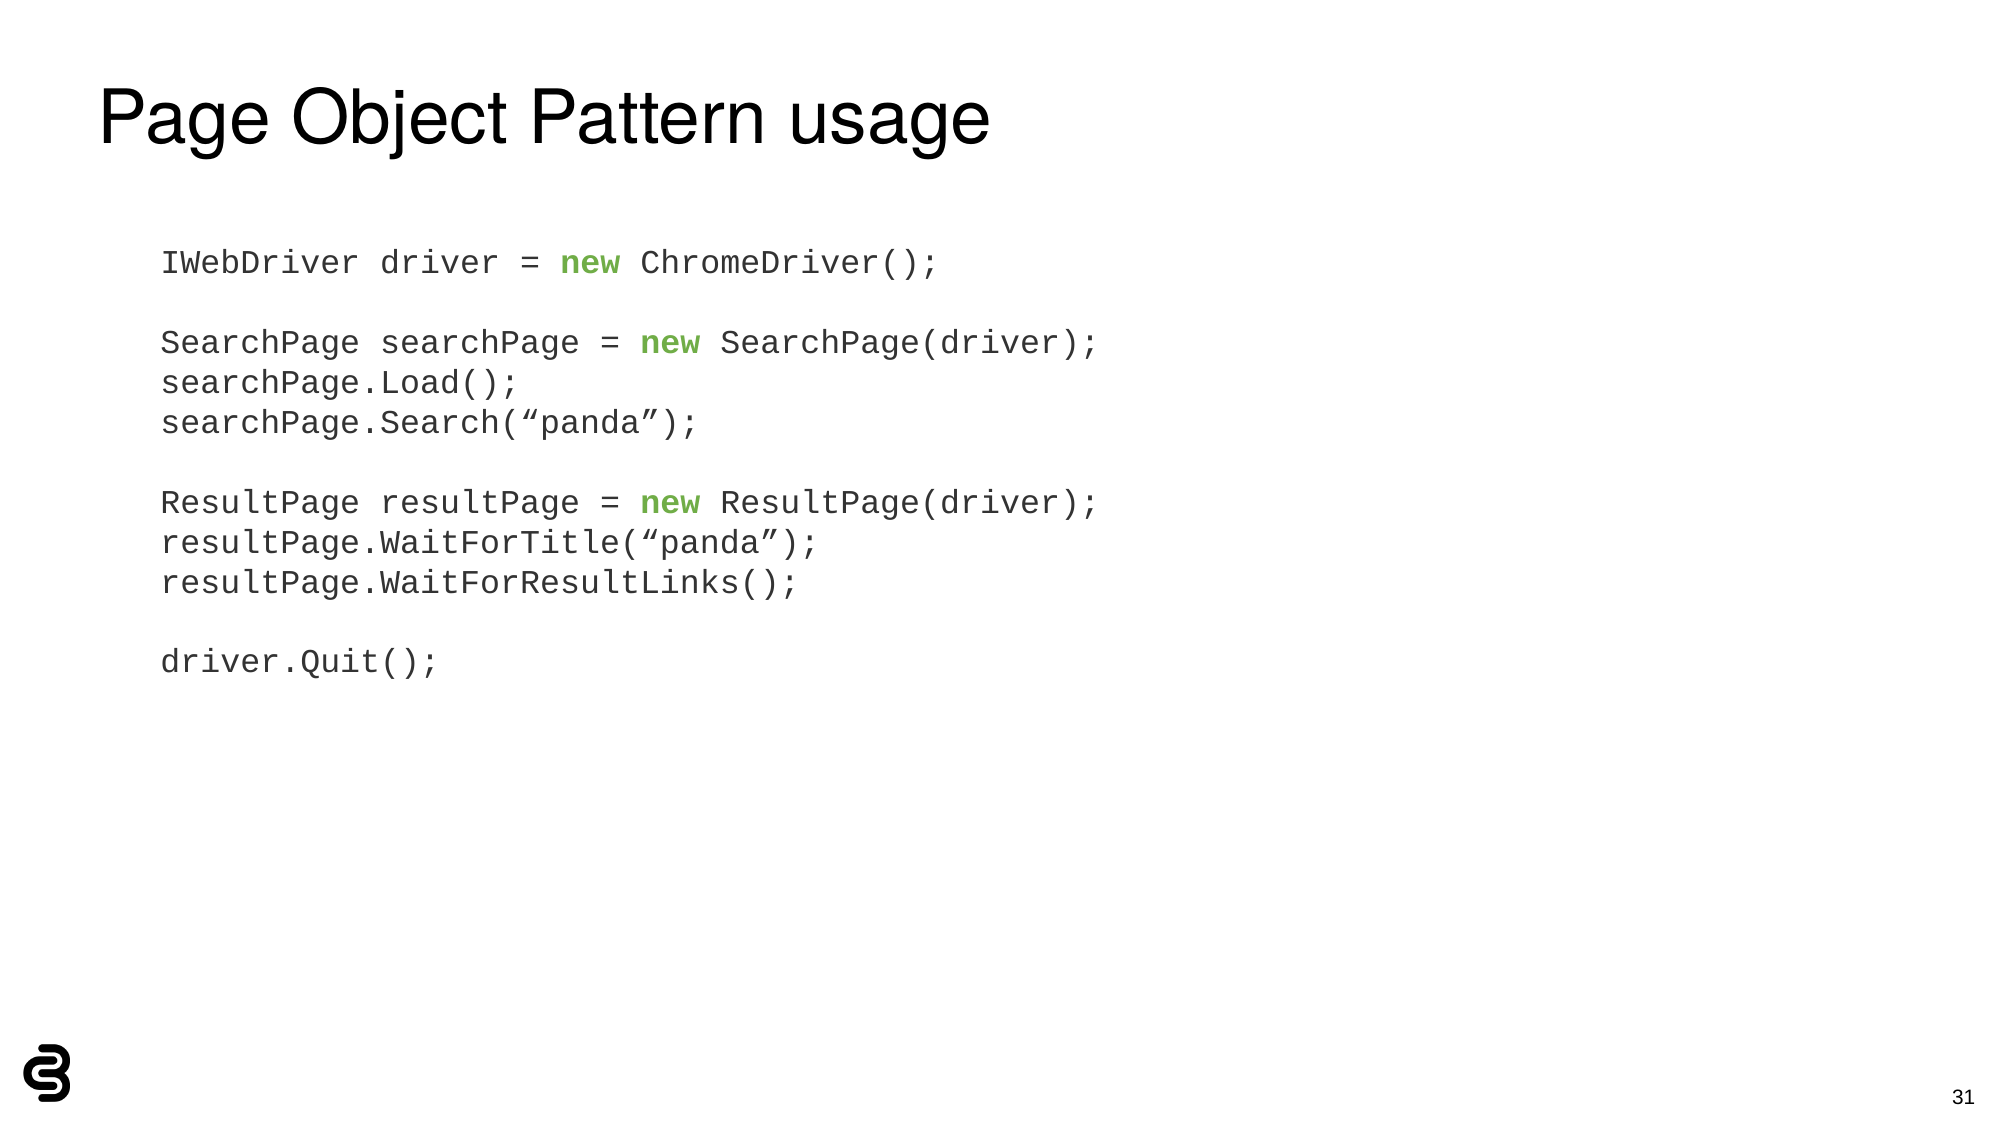

# Page Object Pattern usage
IWebDriver driver = new ChromeDriver();
SearchPage searchPage = new SearchPage(driver);
searchPage.Load();
searchPage.Search(“panda”);
ResultPage resultPage = new ResultPage(driver);
resultPage.WaitForTitle(“panda”);
resultPage.WaitForResultLinks();
driver.Quit();